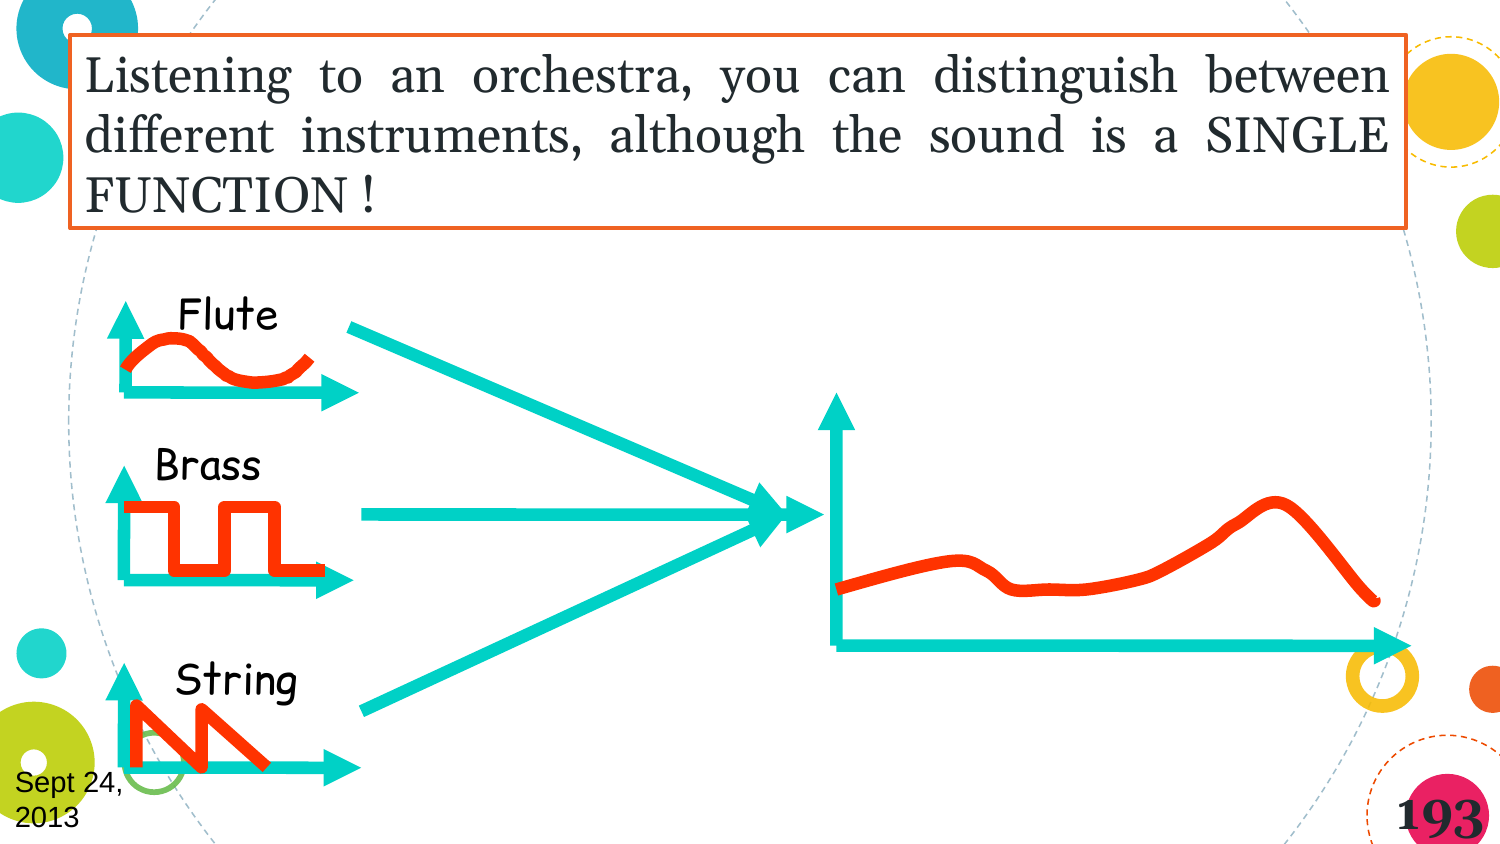

Listening to an orchestra, you can distinguish between different instruments, although the sound is a SINGLE FUNCTION !

Flute

Brass

String

Sept 24, 2013
193